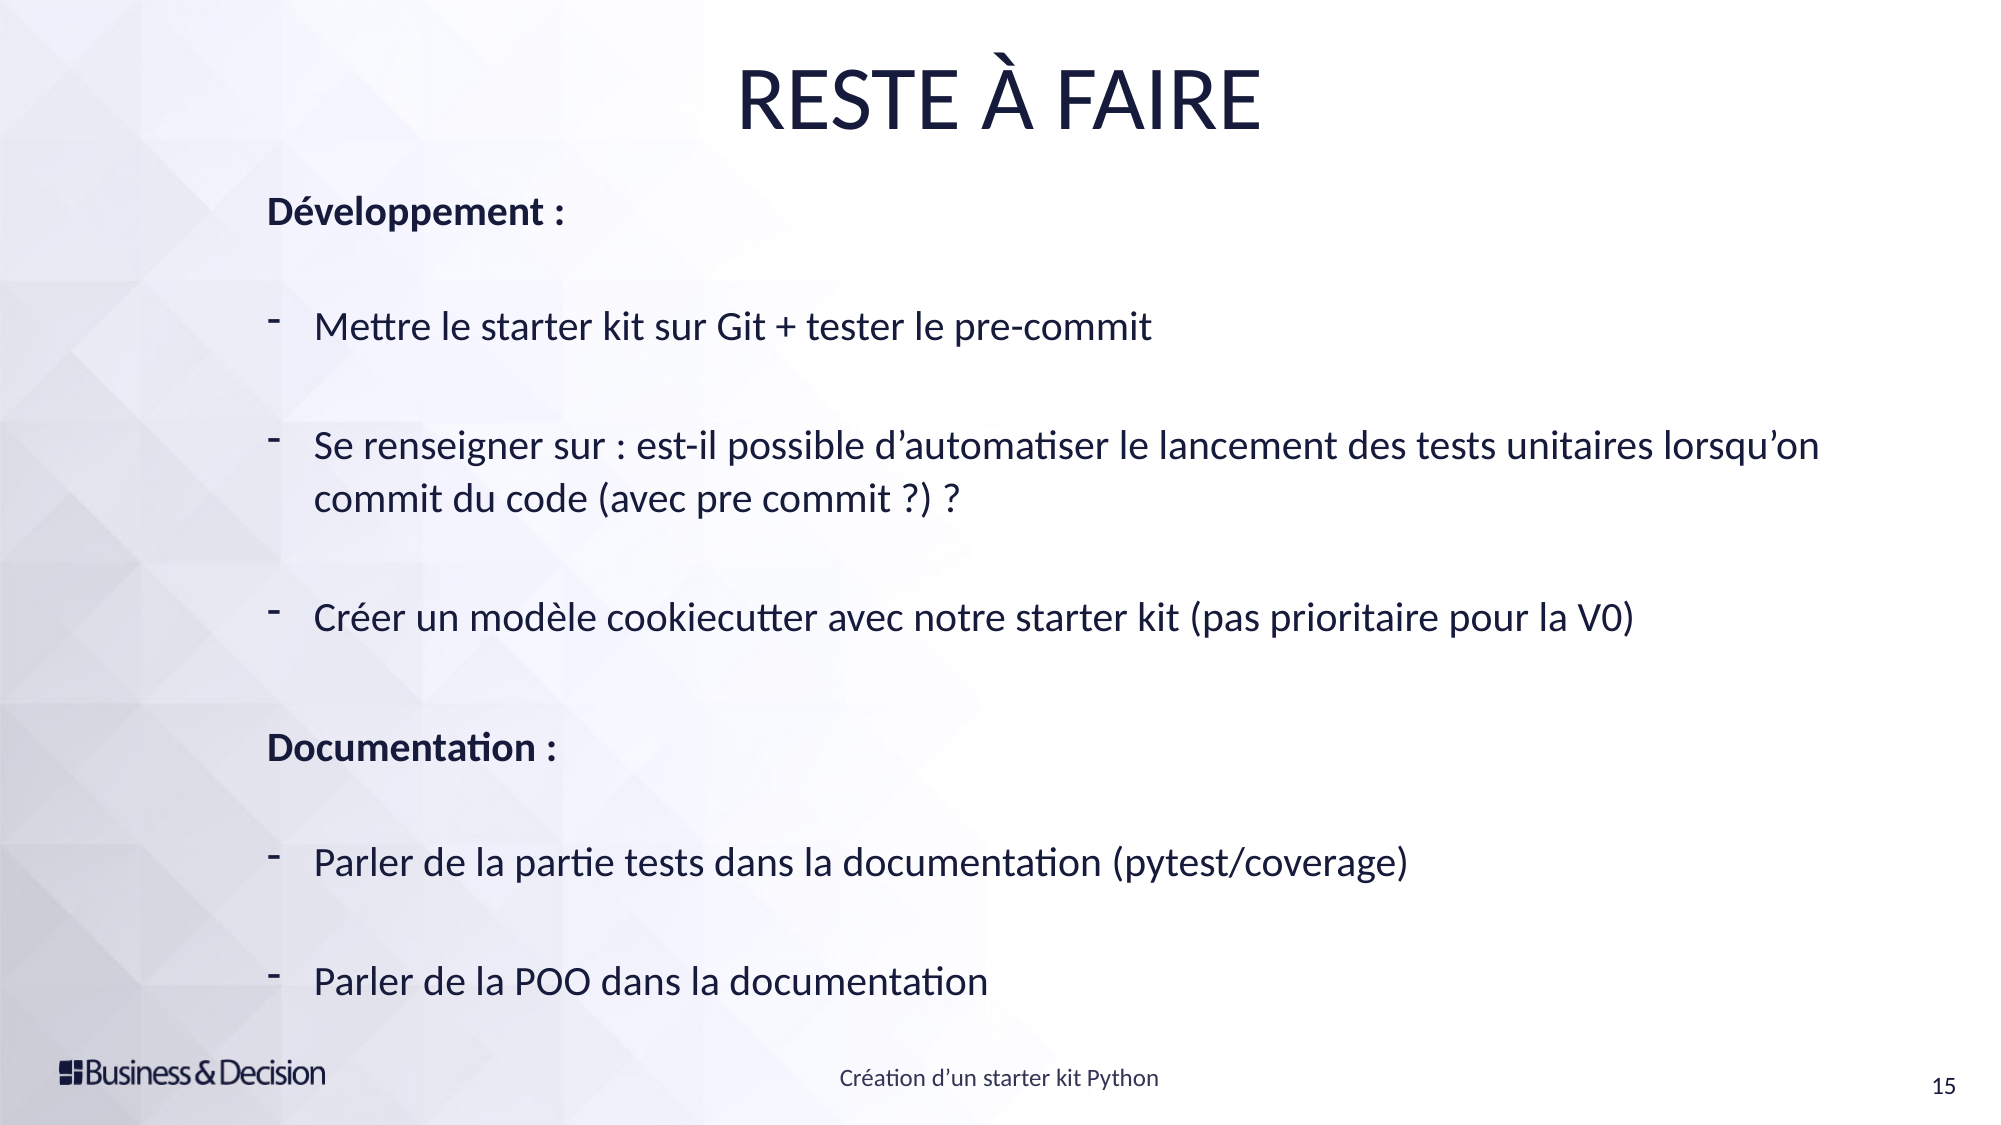

Reste à faire
Développement :

Mettre le starter kit sur Git + tester le pre-commit

Se renseigner sur : est-il possible d’automatiser le lancement des tests unitaires lorsqu’on commit du code (avec pre commit ?) ?

Créer un modèle cookiecutter avec notre starter kit (pas prioritaire pour la V0)

Documentation :

Parler de la partie tests dans la documentation (pytest/coverage)

Parler de la POO dans la documentation
Création d’un starter kit Python
15